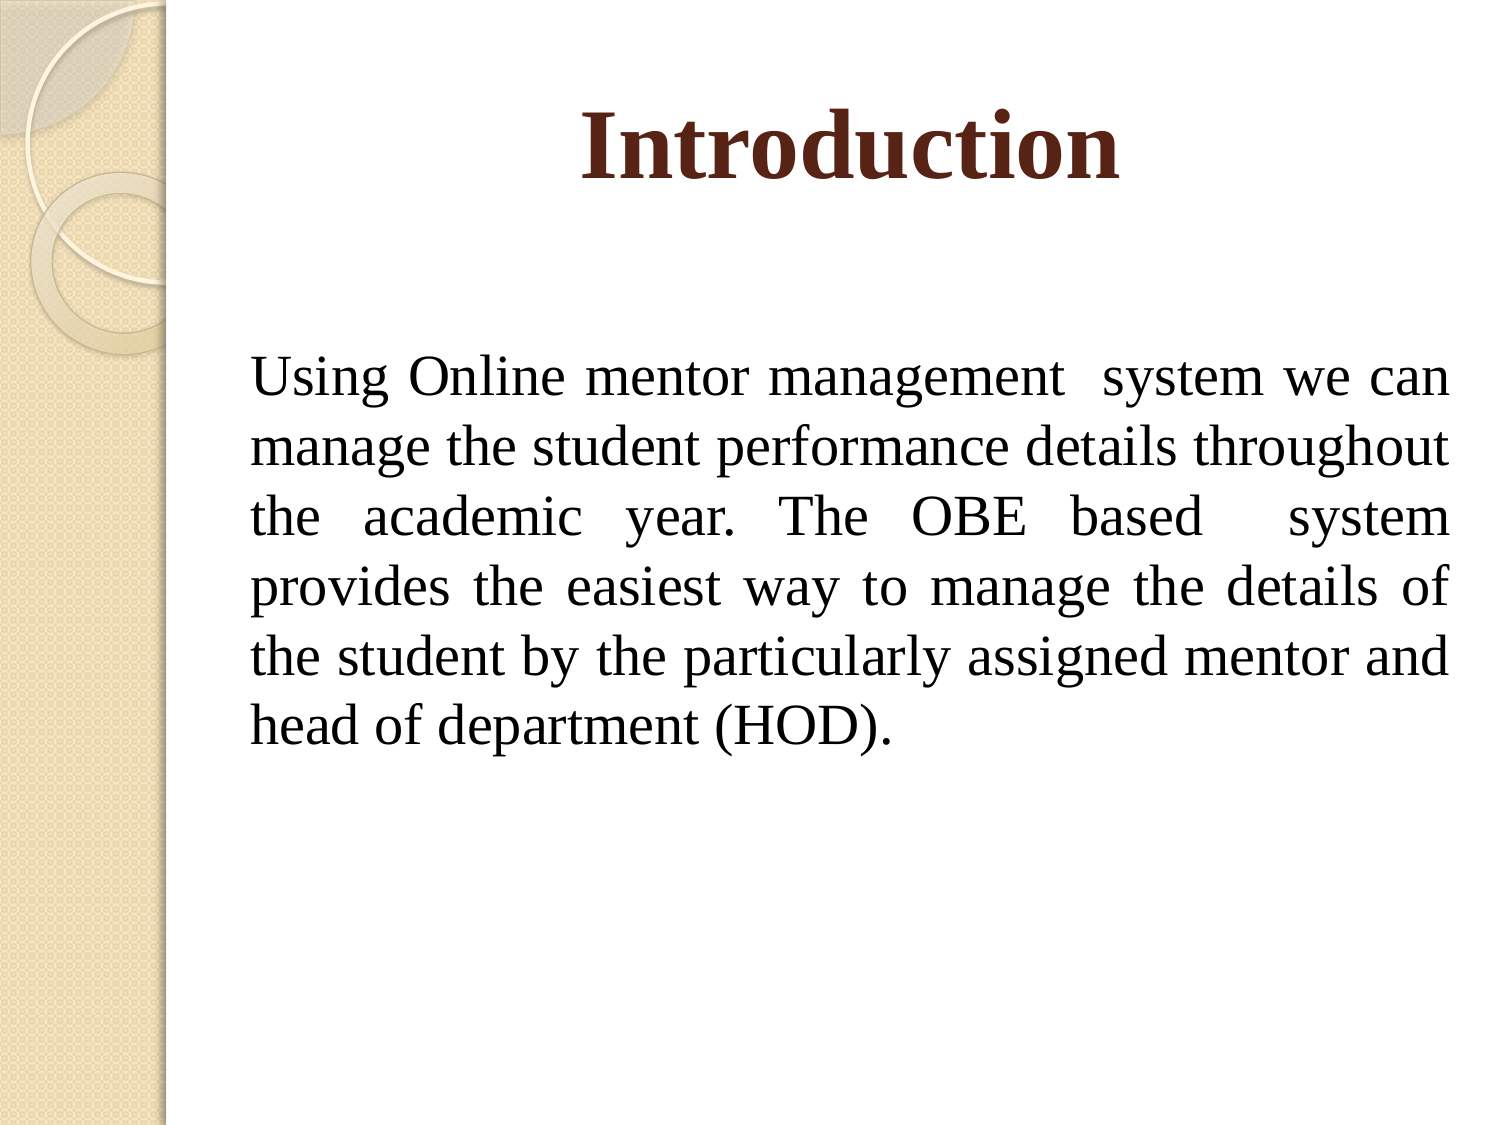

# Introduction

Using Online mentor management  system we can manage the student performance details throughout the academic year. The OBE based  system provides the easiest way to manage the details of the student by the particularly assigned mentor and head of department (HOD).